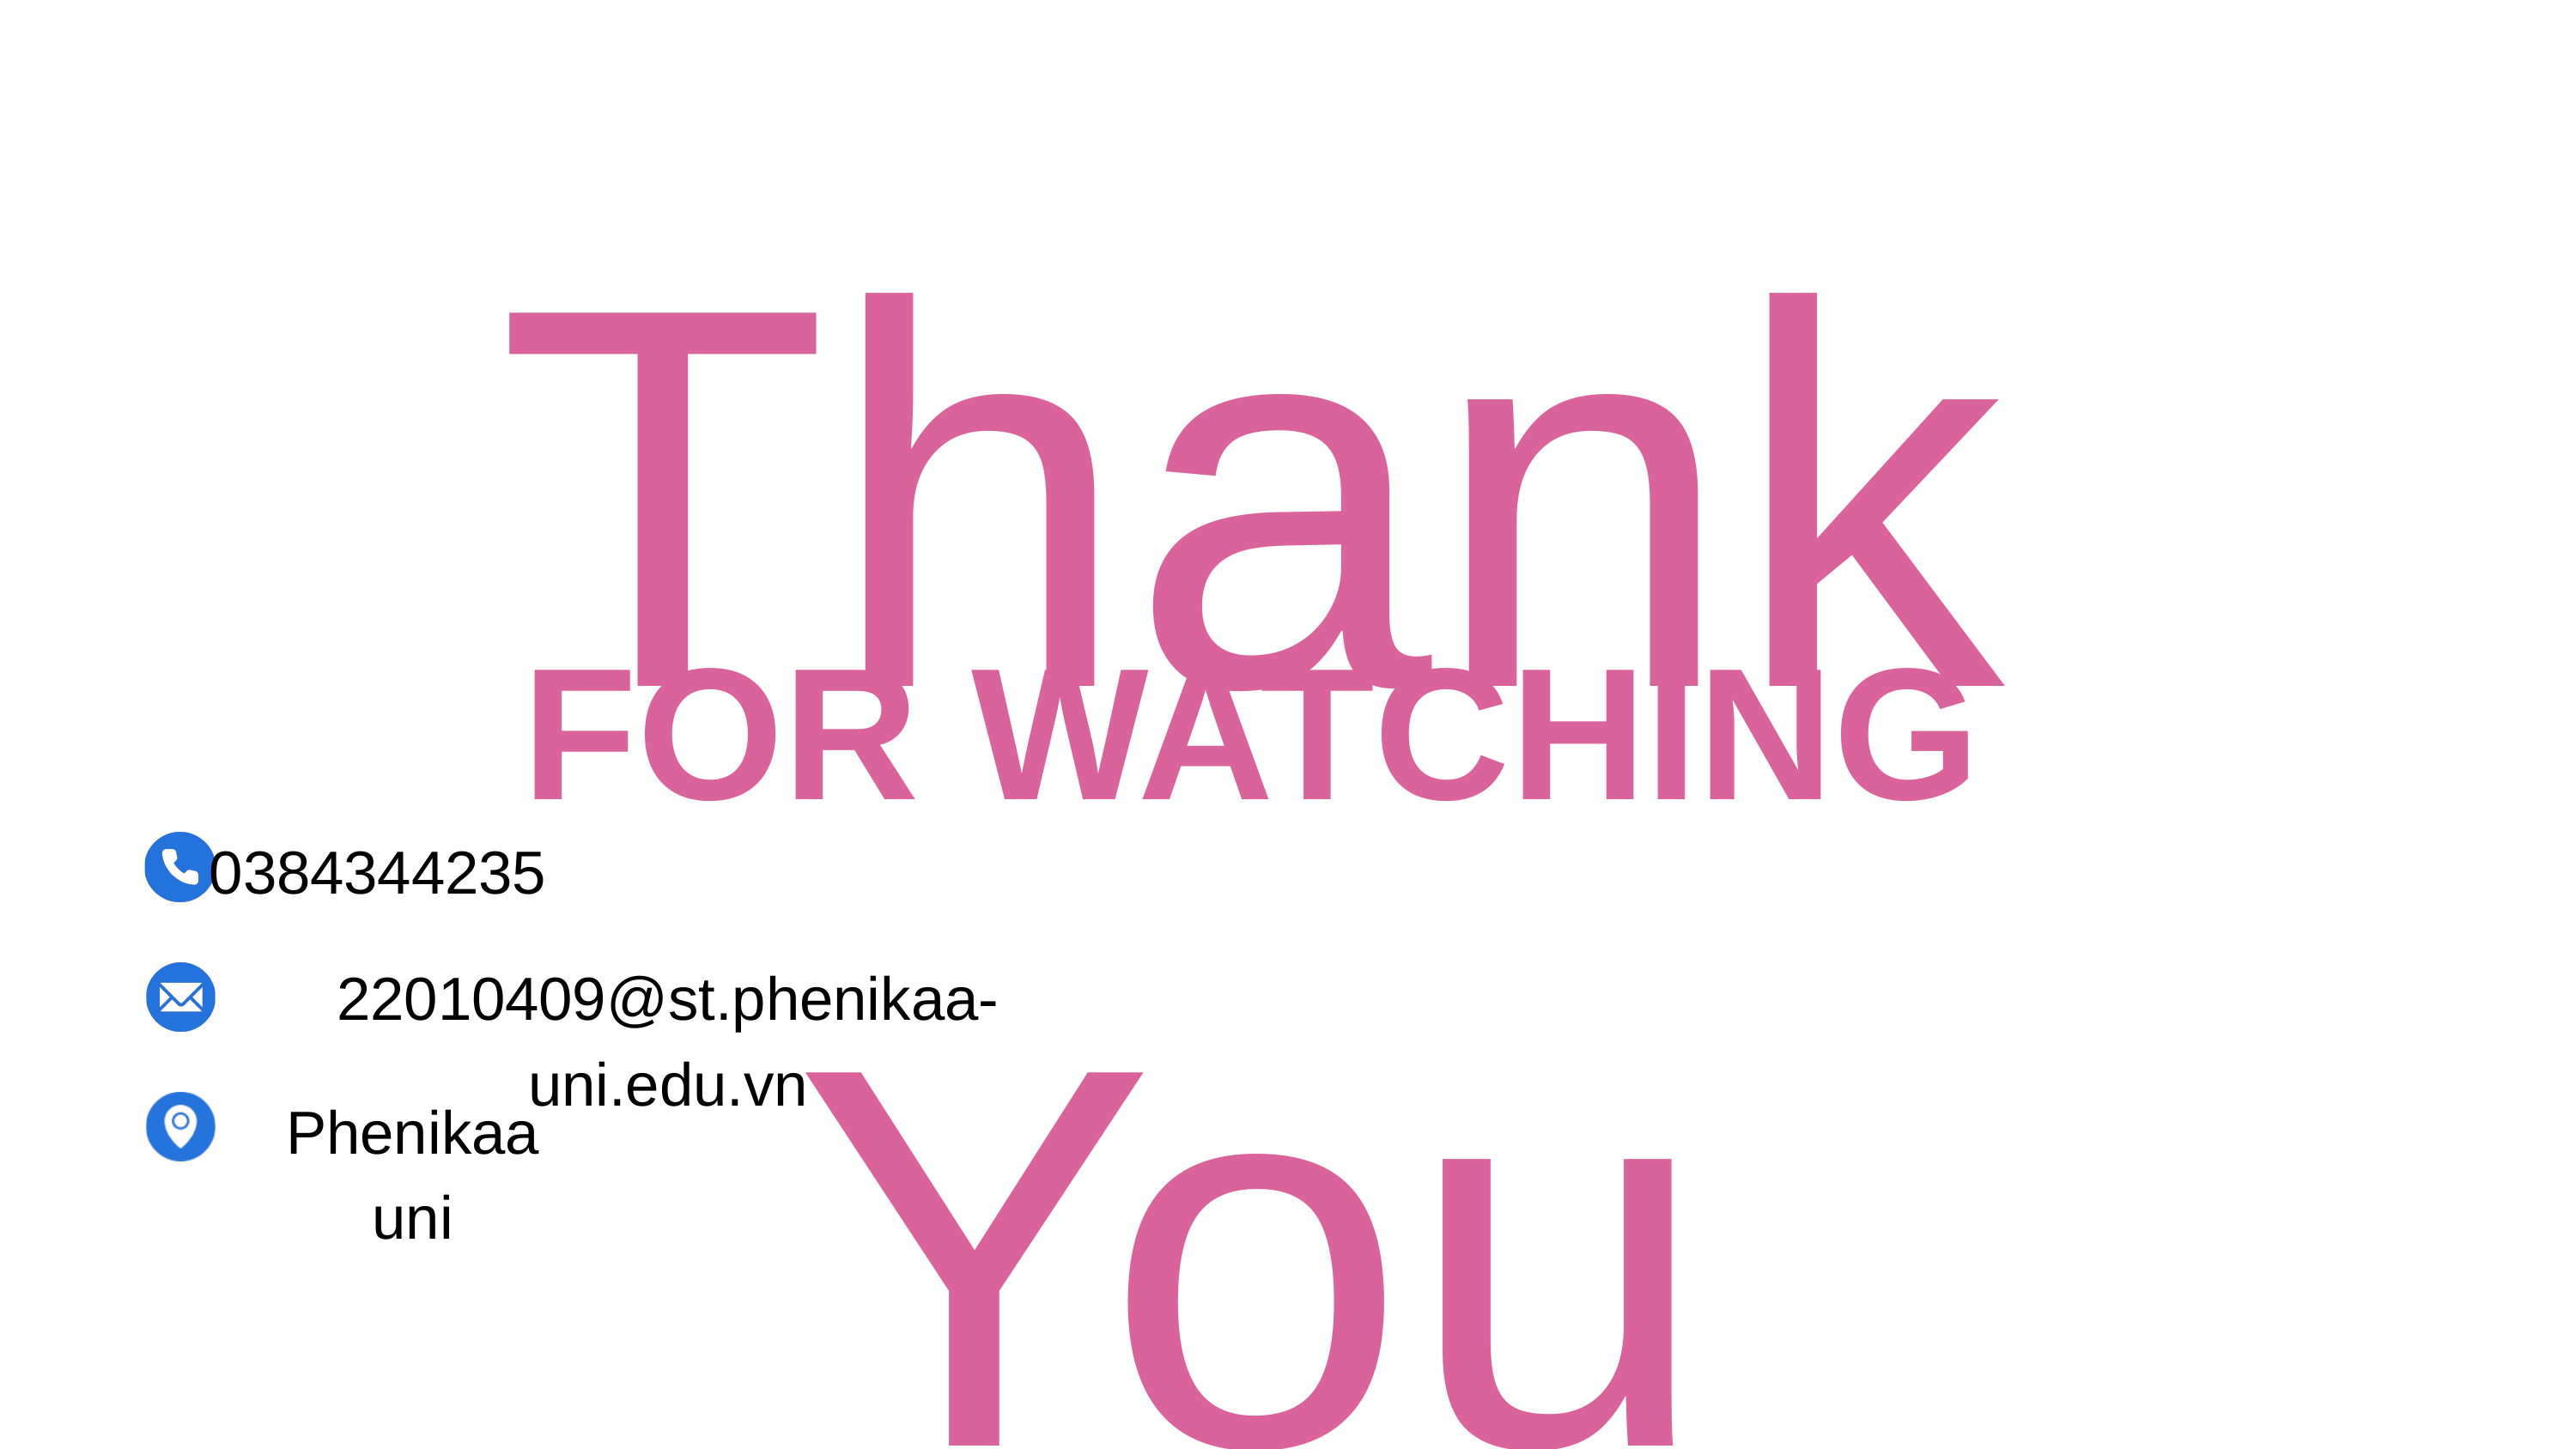

Thank You
FOR WATCHING
0384344235

22010409@st.phenikaa-uni.edu.vn

Phenikaa uni